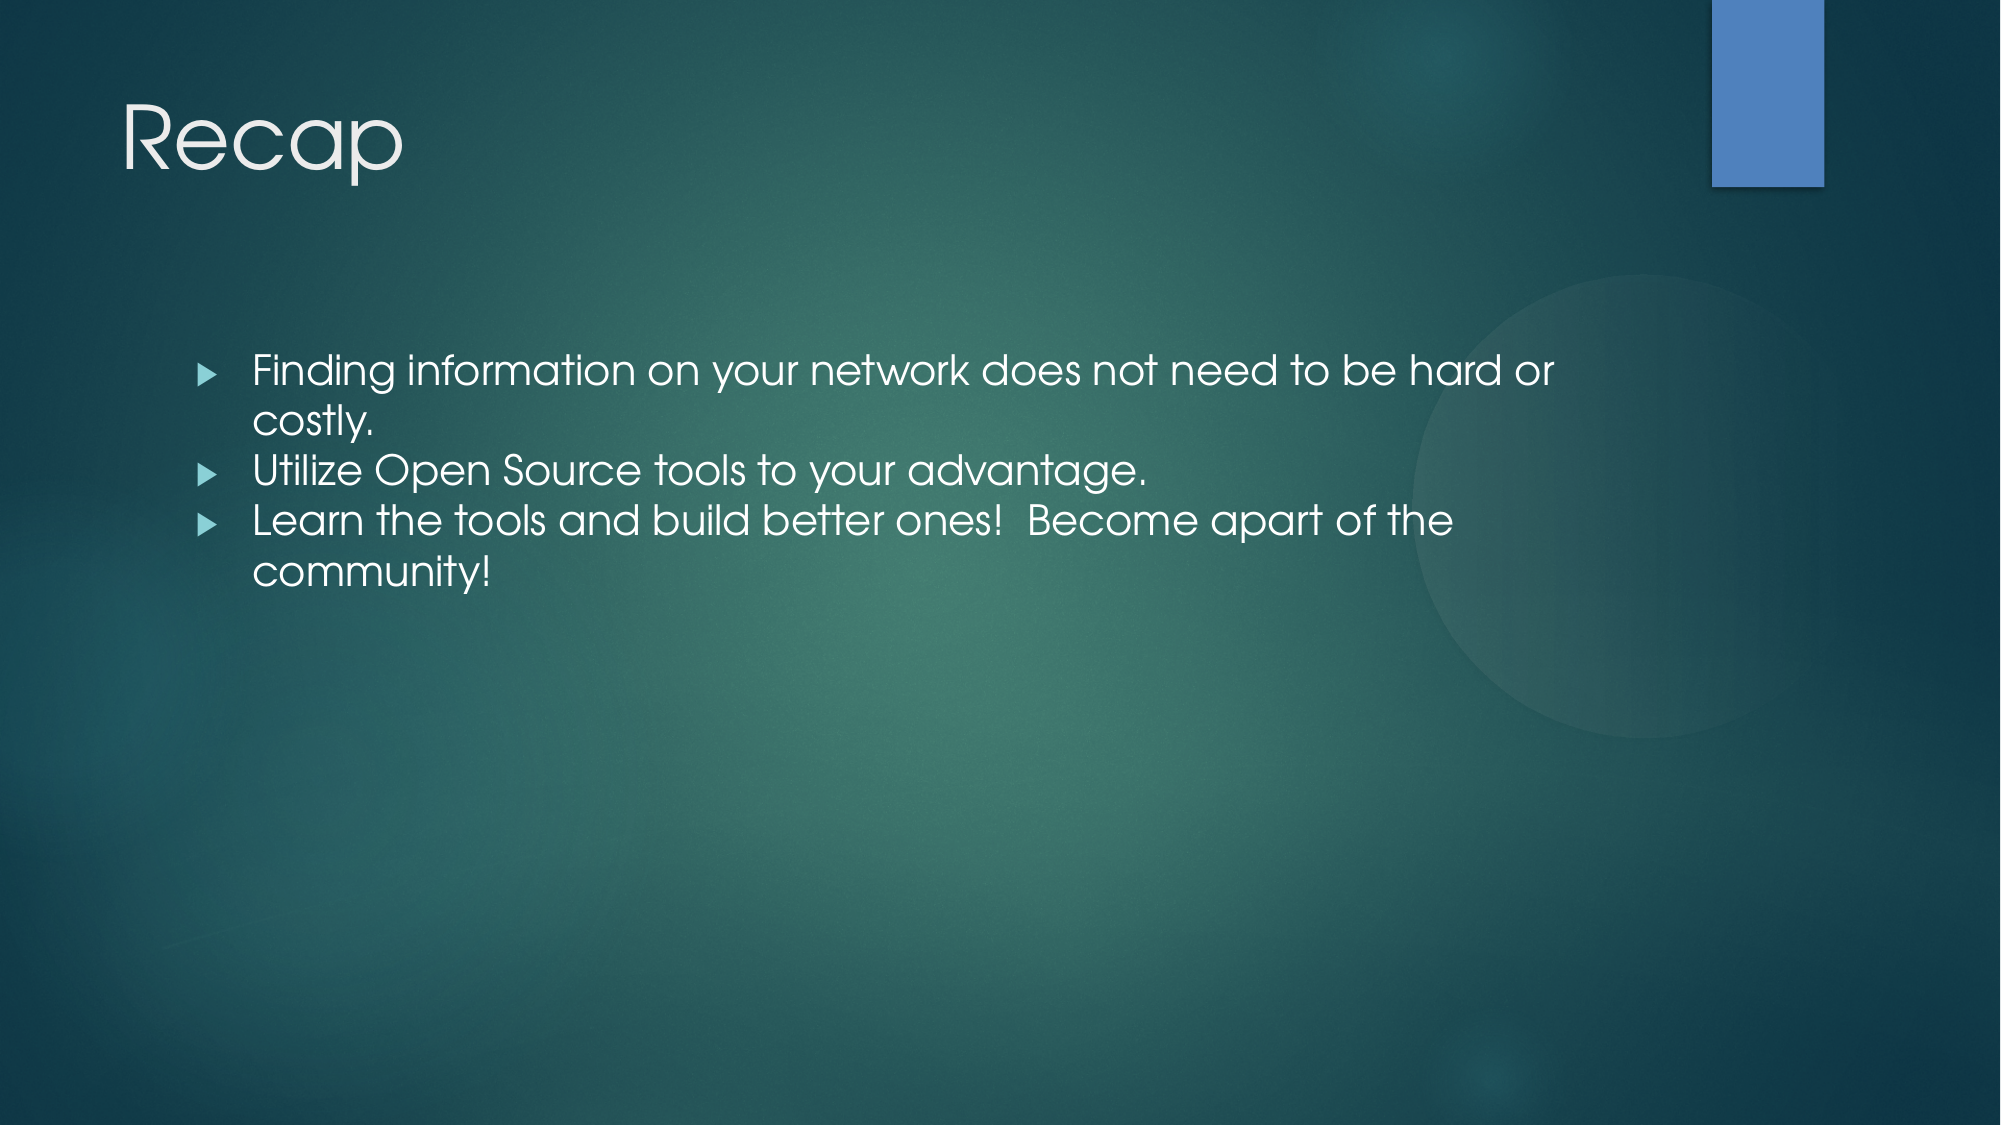

Recap
Finding information on your network does not need to be hard or costly.
Utilize Open Source tools to your advantage.
Learn the tools and build better ones!  Become apart of the community!